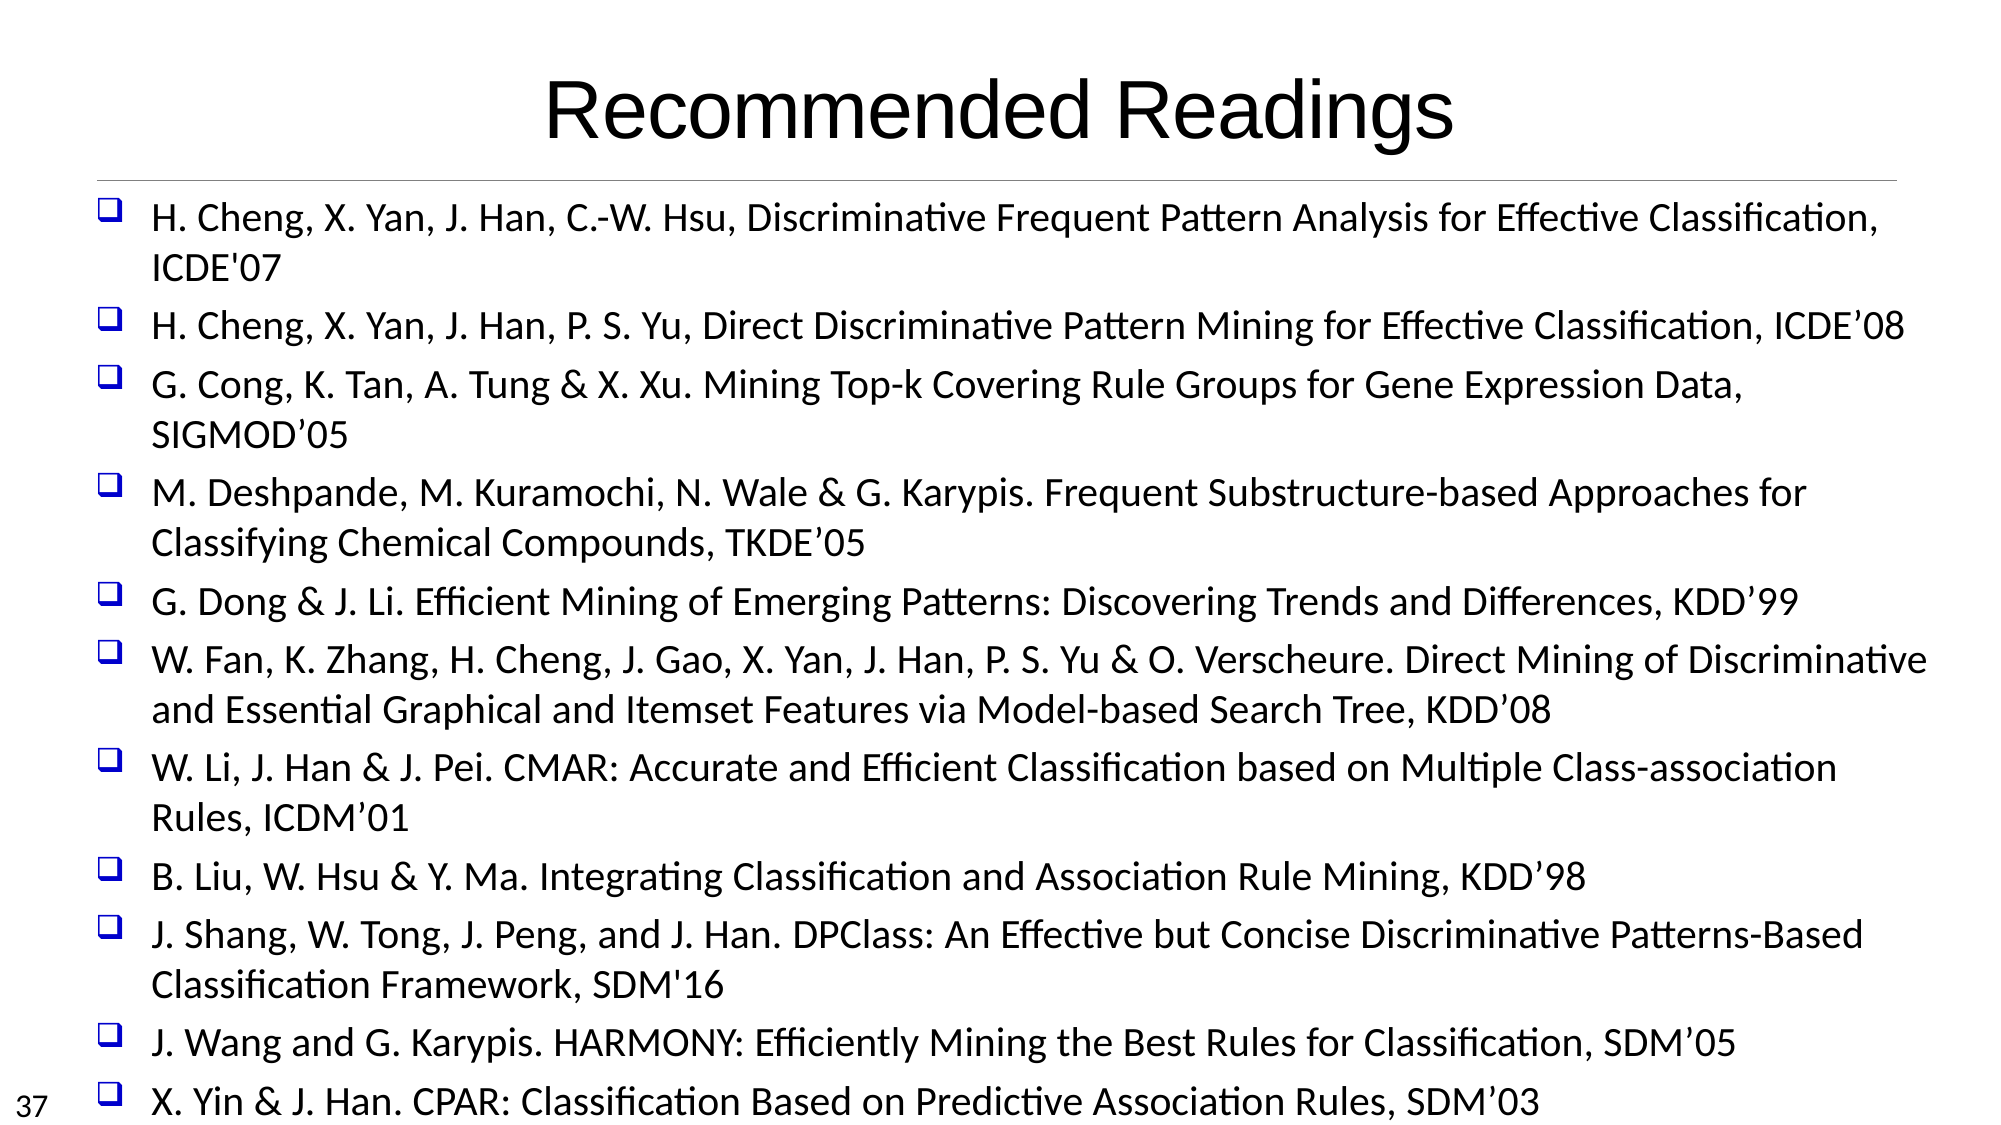

# Recommended Readings
H. Cheng, X. Yan, J. Han, C.-W. Hsu, Discriminative Frequent Pattern Analysis for Effective Classification, ICDE'07
H. Cheng, X. Yan, J. Han, P. S. Yu, Direct Discriminative Pattern Mining for Effective Classification, ICDE’08
G. Cong, K. Tan, A. Tung & X. Xu. Mining Top-k Covering Rule Groups for Gene Expression Data, SIGMOD’05
M. Deshpande, M. Kuramochi, N. Wale & G. Karypis. Frequent Substructure-based Approaches for Classifying Chemical Compounds, TKDE’05
G. Dong & J. Li. Efficient Mining of Emerging Patterns: Discovering Trends and Differences, KDD’99
W. Fan, K. Zhang, H. Cheng, J. Gao, X. Yan, J. Han, P. S. Yu & O. Verscheure. Direct Mining of Discriminative and Essential Graphical and Itemset Features via Model-based Search Tree, KDD’08
W. Li, J. Han & J. Pei. CMAR: Accurate and Efficient Classification based on Multiple Class-association Rules, ICDM’01
B. Liu, W. Hsu & Y. Ma. Integrating Classification and Association Rule Mining, KDD’98
J. Shang, W. Tong, J. Peng, and J. Han. DPClass: An Effective but Concise Discriminative Patterns-Based Classification Framework, SDM'16
J. Wang and G. Karypis. HARMONY: Efficiently Mining the Best Rules for Classification, SDM’05
X. Yin & J. Han. CPAR: Classification Based on Predictive Association Rules, SDM’03